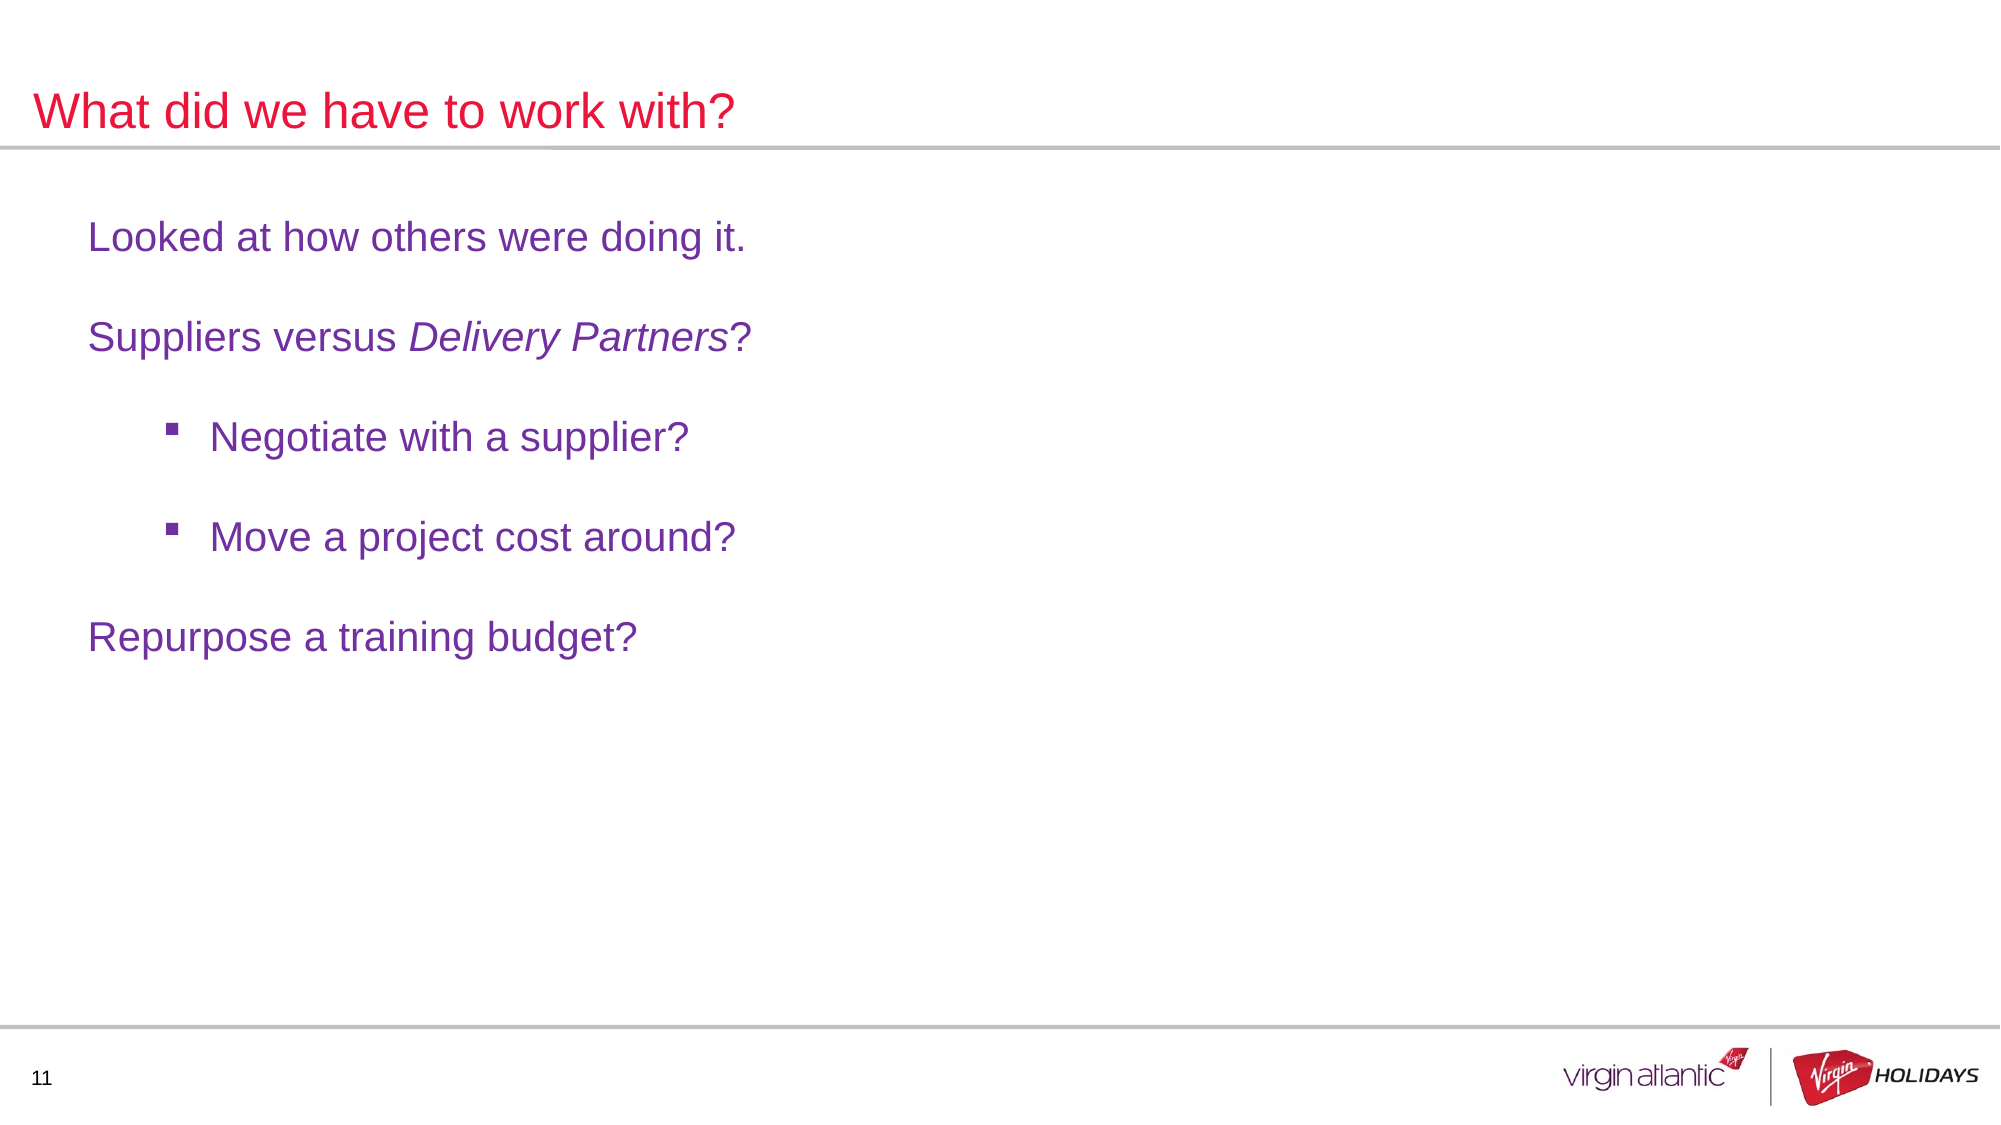

# What did we have to work with?
Looked at how others were doing it.

Suppliers versus Delivery Partners?

Negotiate with a supplier?

Move a project cost around?

Repurpose a training budget?